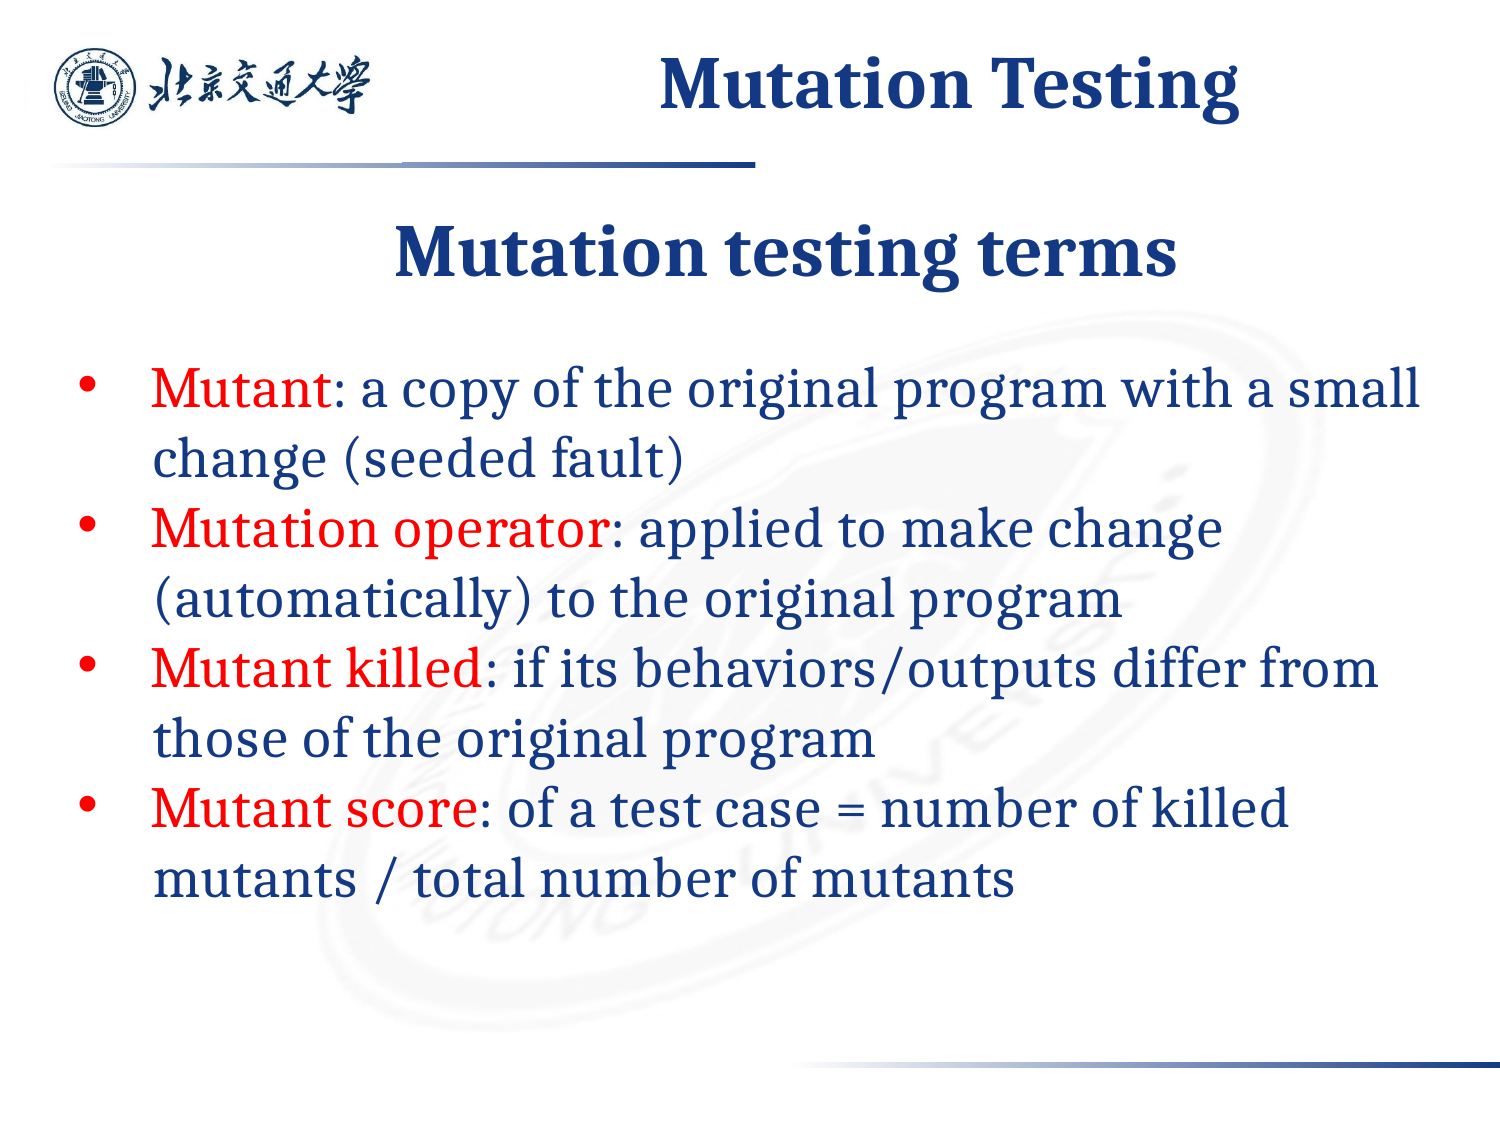

# Mutation Testing
Mutation testing terms
Mutant: a copy of the original program with a small change (seeded fault)
Mutation operator: applied to make change (automatically) to the original program
Mutant killed: if its behaviors/outputs differ from those of the original program
Mutant score: of a test case = number of killed mutants / total number of mutants